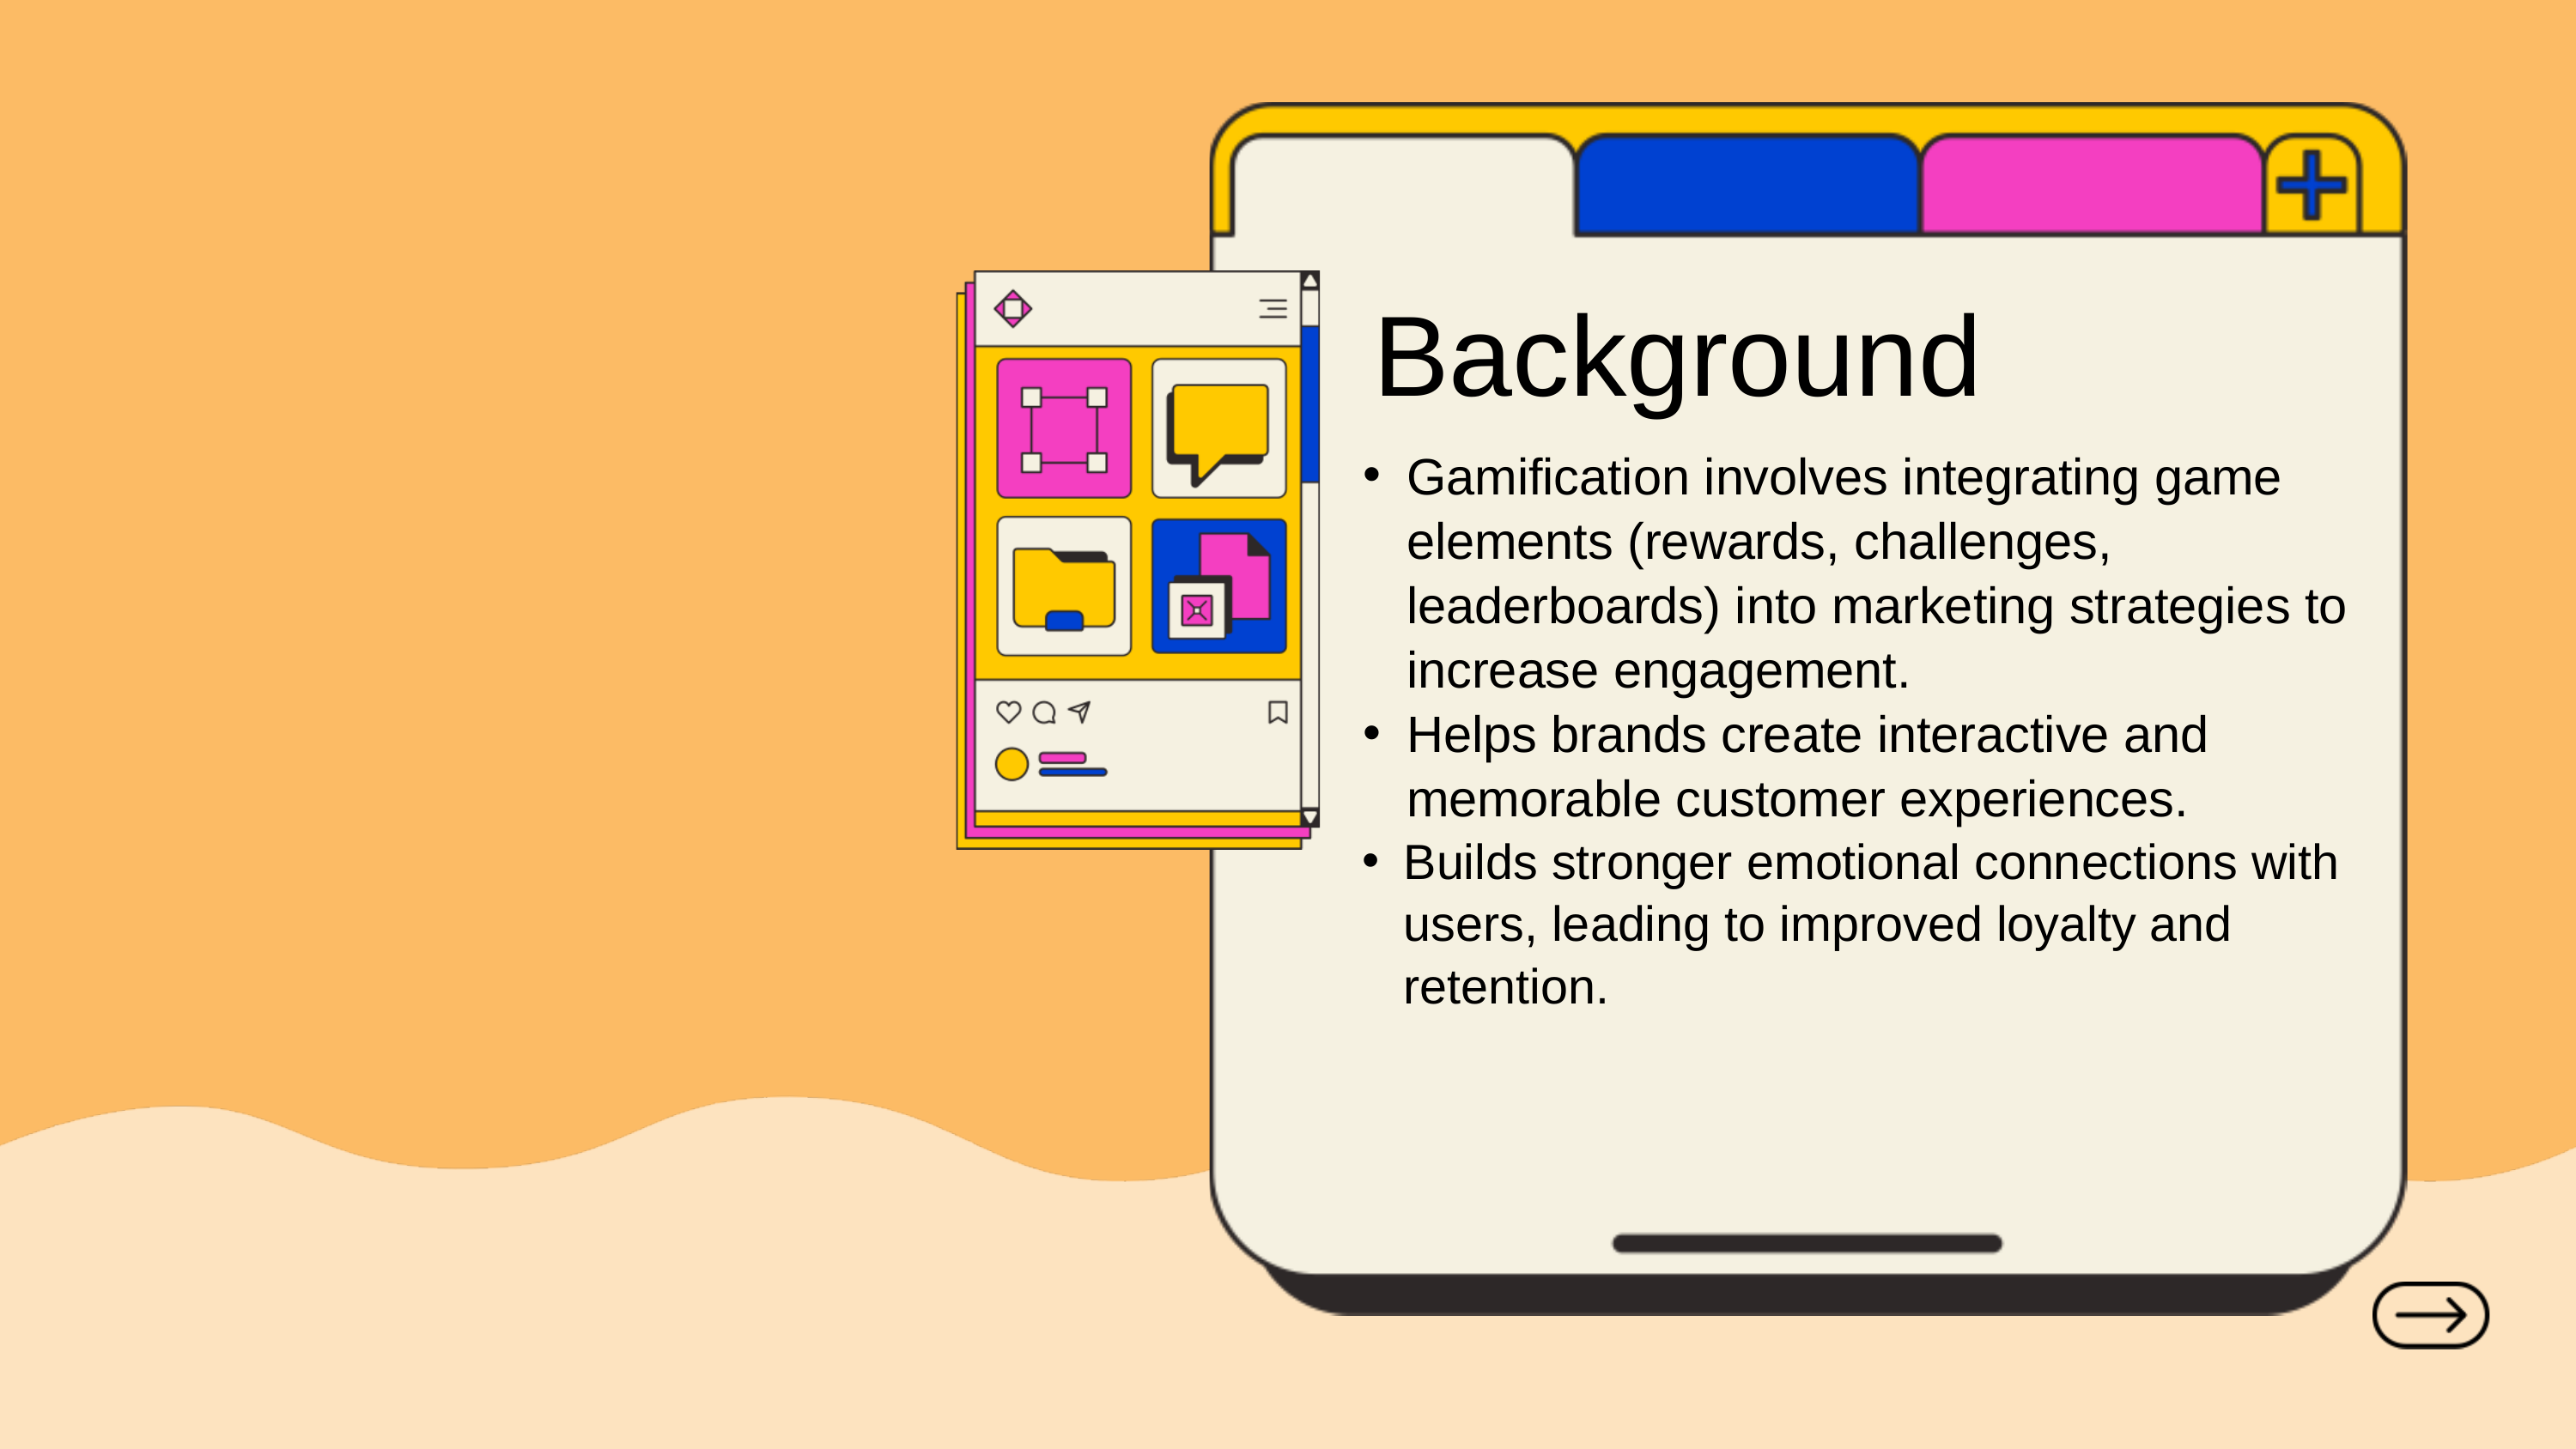

Background

Gamification involves integrating game elements (rewards, challenges, leaderboards) into marketing strategies to increase engagement.
Helps brands create interactive and memorable customer experiences.
Builds stronger emotional connections with users, leading to improved loyalty and retention.